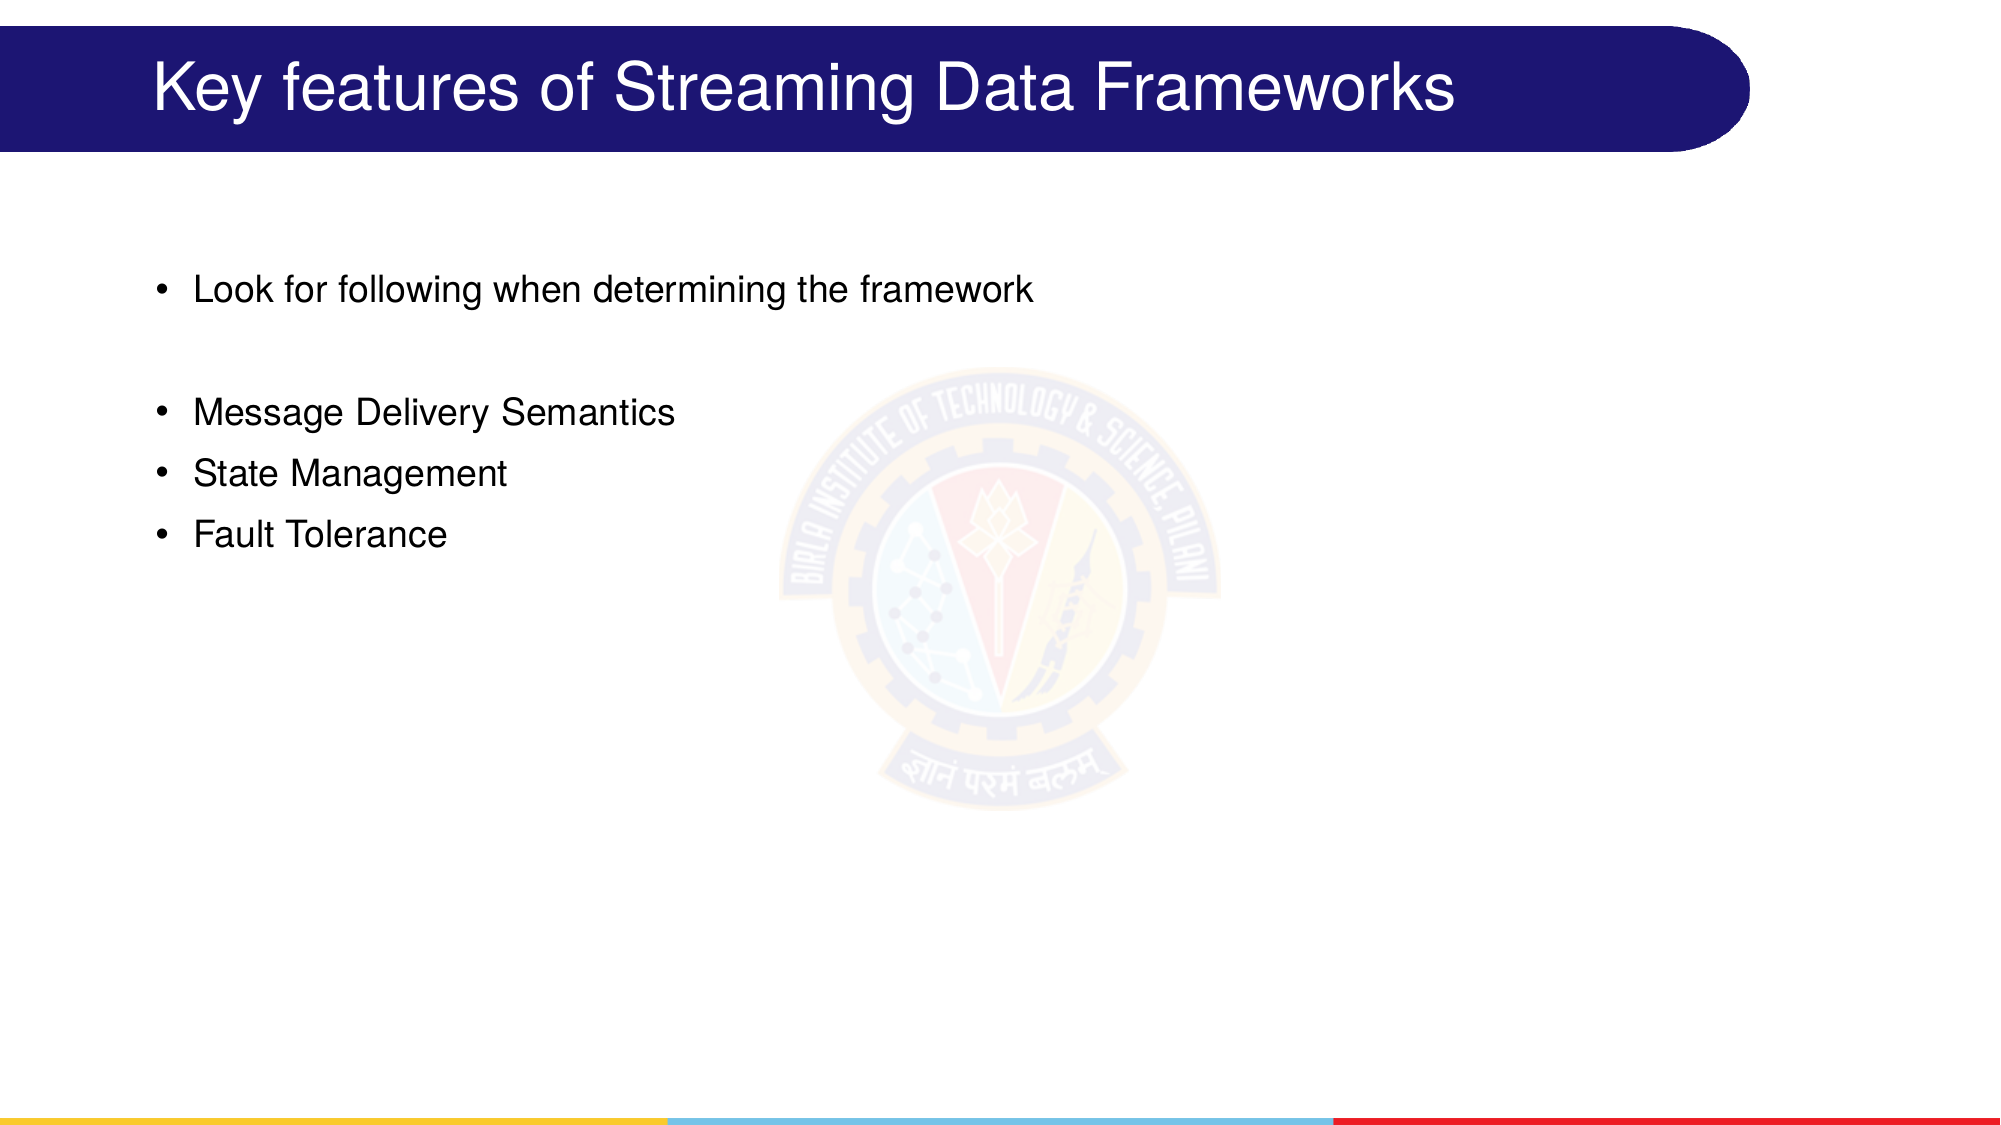

# Key features of Streaming Data Frameworks

Look for following when determining the framework

Message Delivery Semantics
State Management
Fault Tolerance